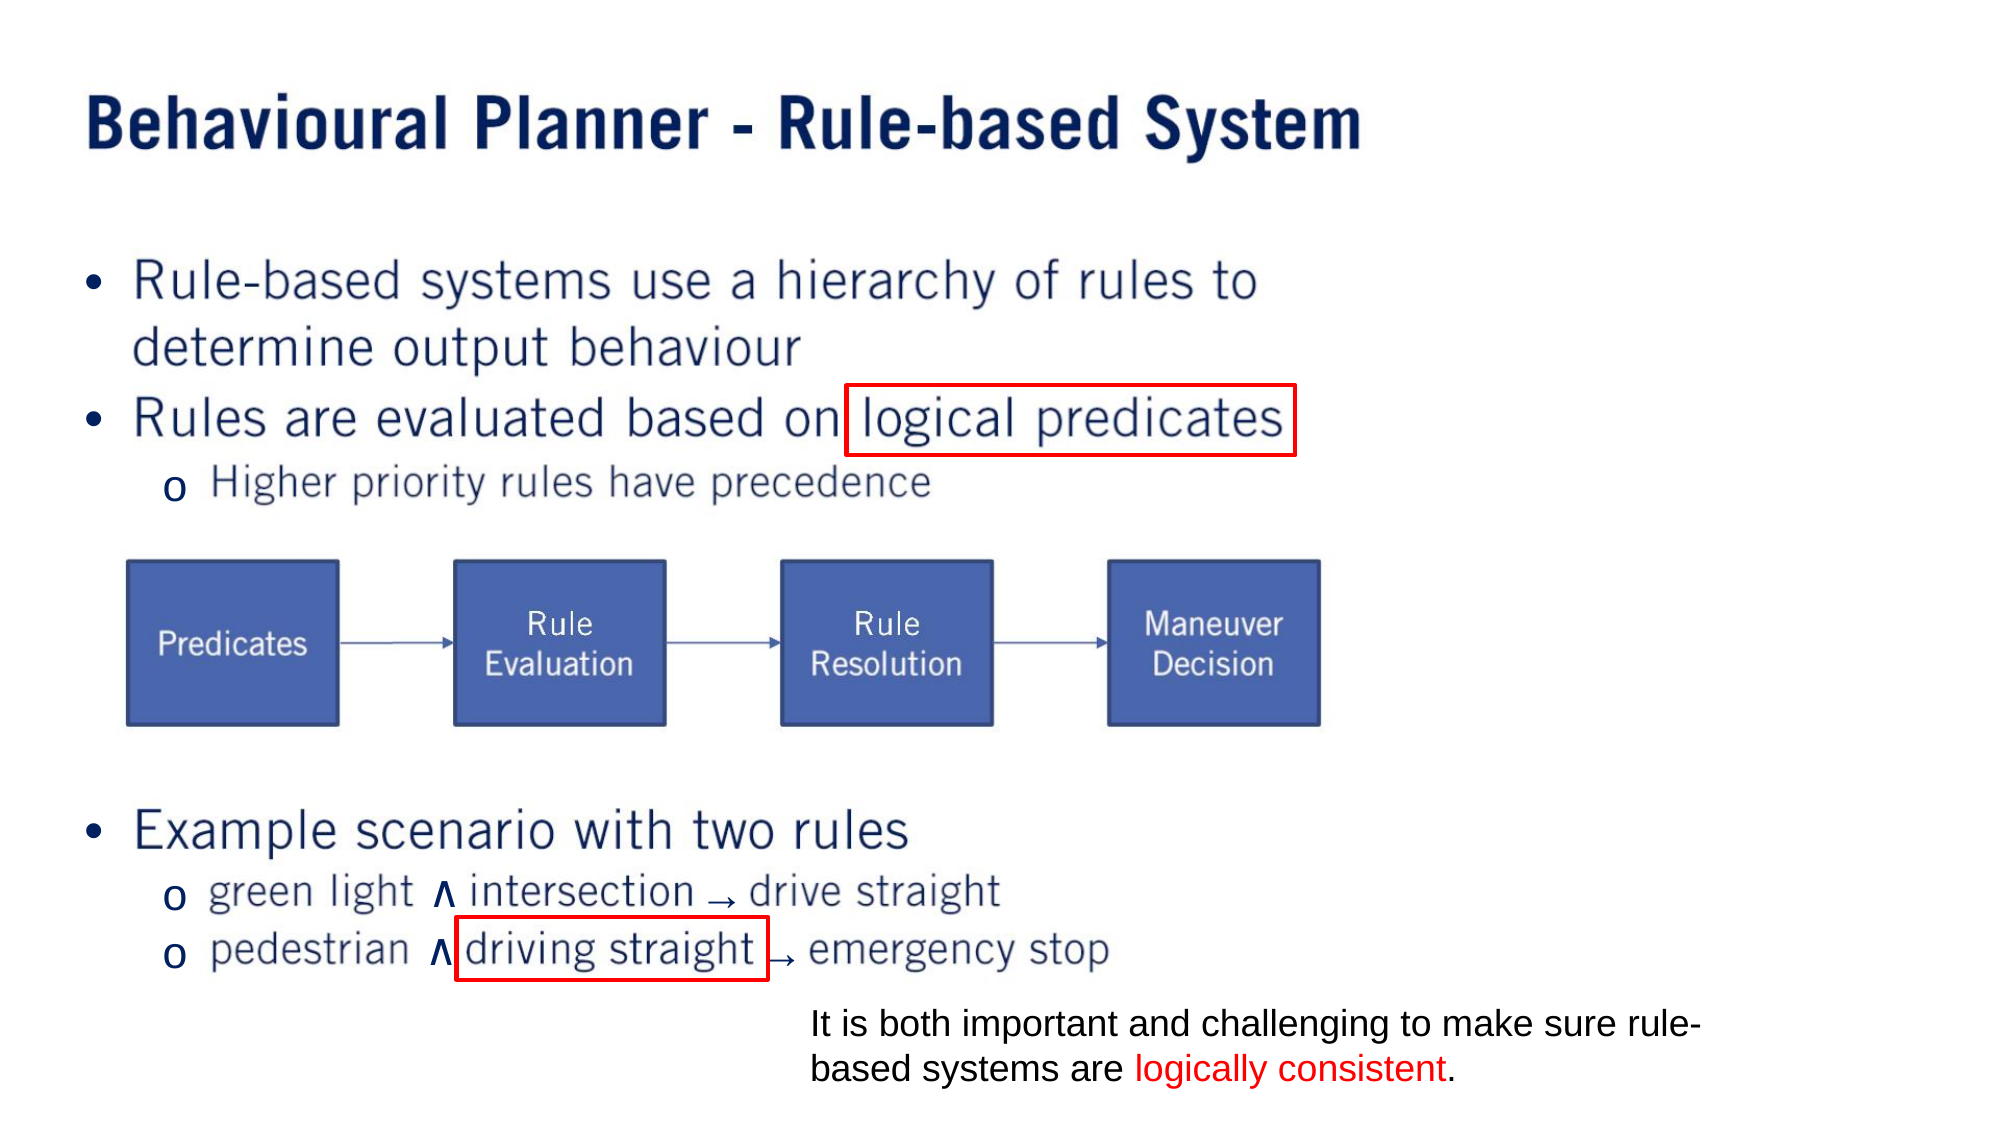

•
•

o
•
o
o
→
∧
∧

→
It is both important and challenging to make sure rule-based systems are logically consistent.